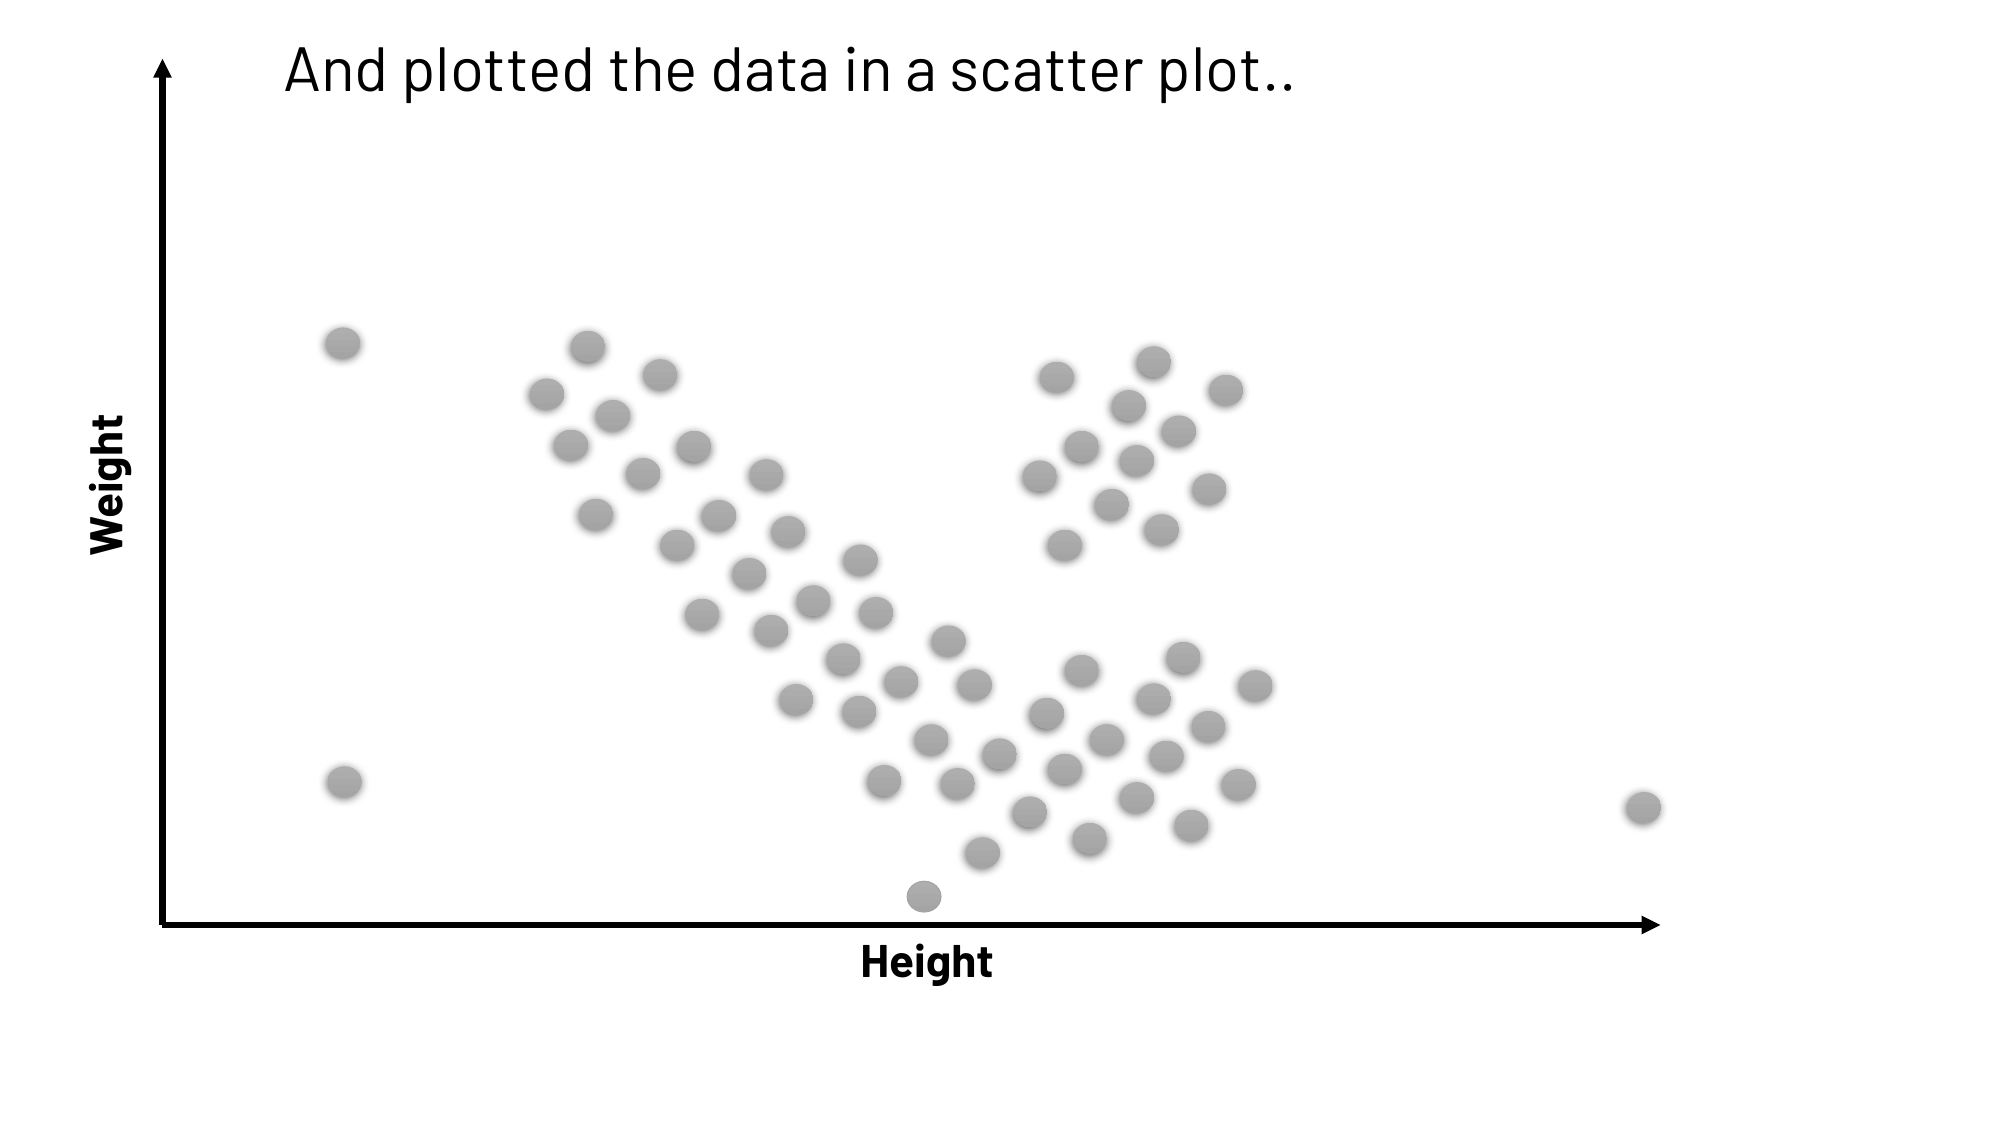

And plotted the data in a scatter plot..

Weight

Height